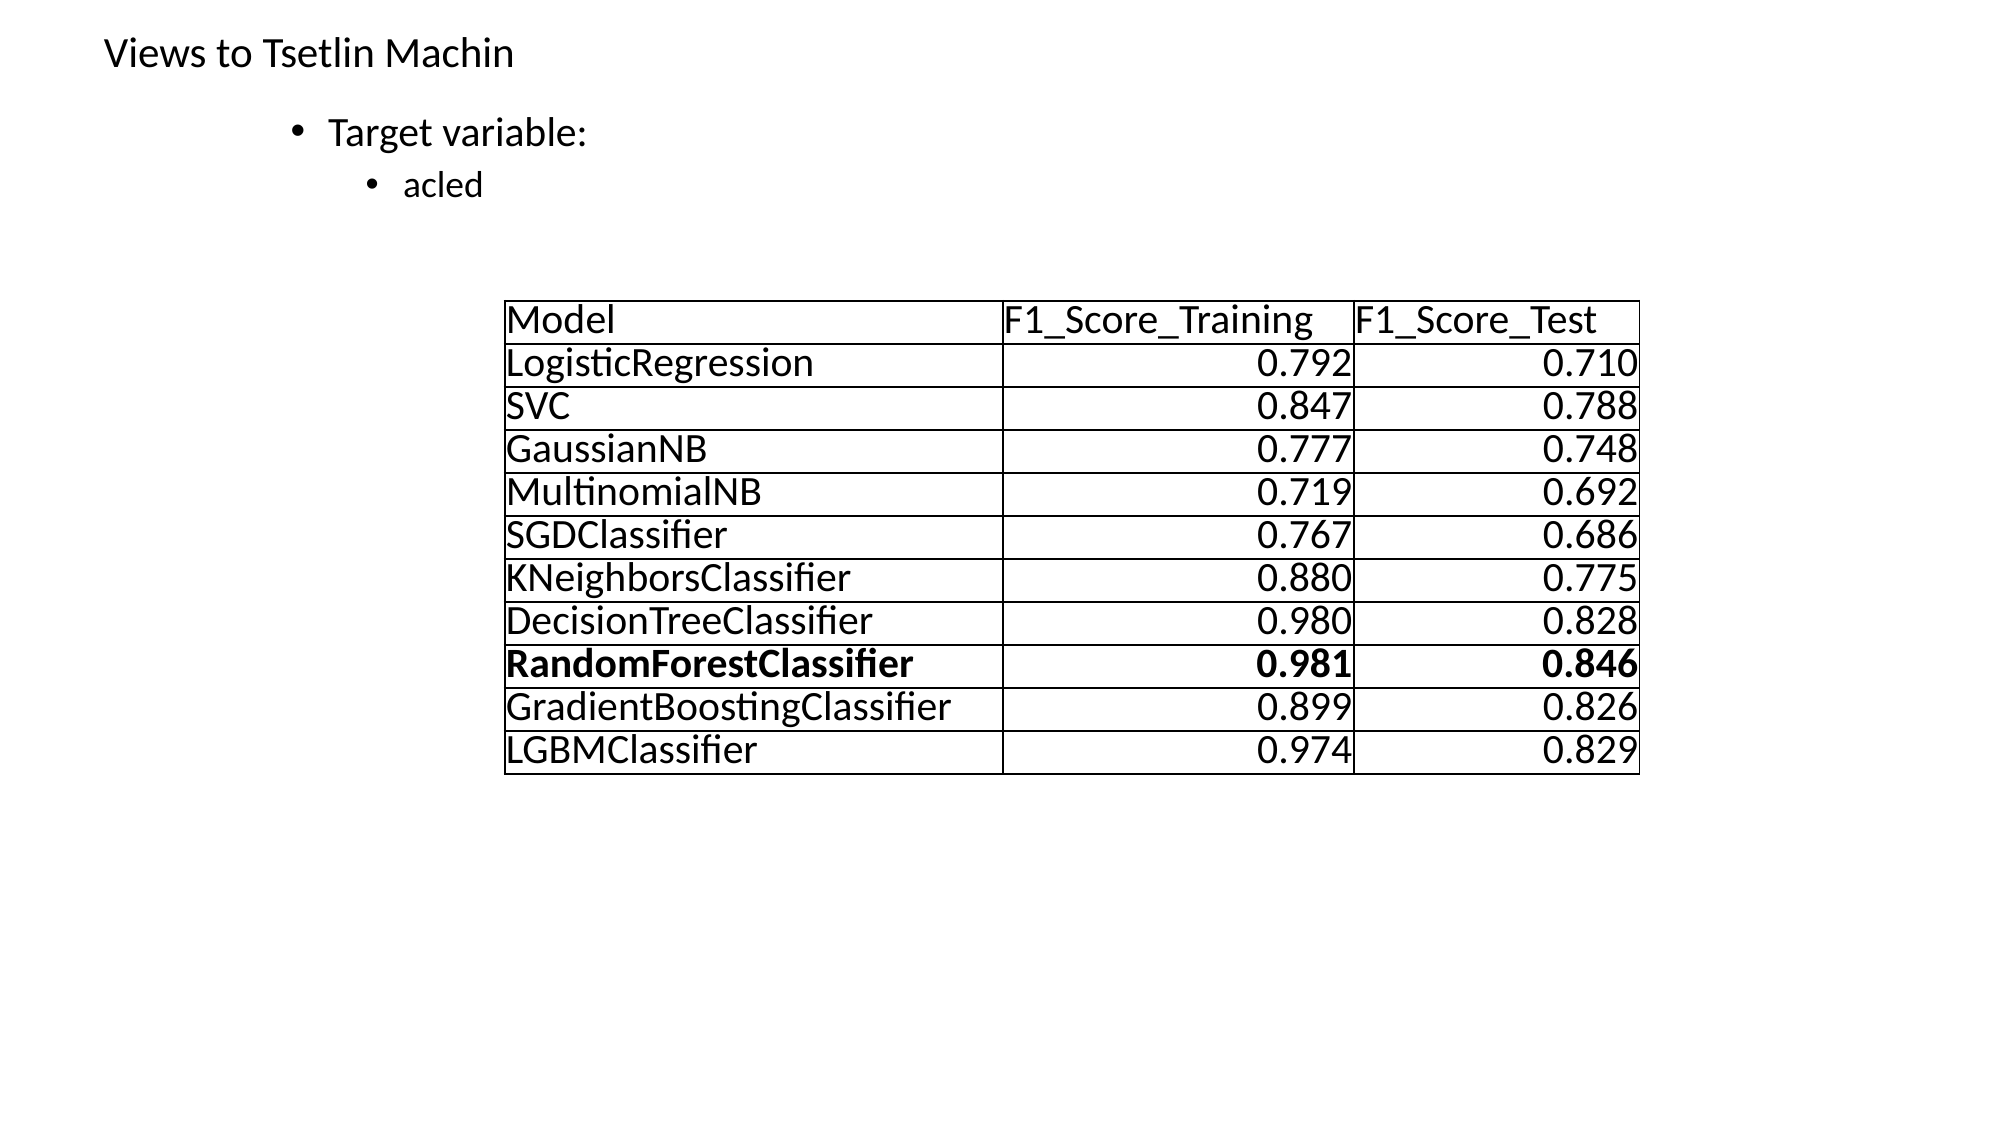

Views to Tsetlin Machin
Target variable:
acled

| Model | F1\_Score\_Training | F1\_Score\_Test |
| --- | --- | --- |
| LogisticRegression | 0.792 | 0.710 |
| SVC | 0.847 | 0.788 |
| GaussianNB | 0.777 | 0.748 |
| MultinomialNB | 0.719 | 0.692 |
| SGDClassifier | 0.767 | 0.686 |
| KNeighborsClassifier | 0.880 | 0.775 |
| DecisionTreeClassifier | 0.980 | 0.828 |
| RandomForestClassifier | 0.981 | 0.846 |
| GradientBoostingClassifier | 0.899 | 0.826 |
| LGBMClassifier | 0.974 | 0.829 |